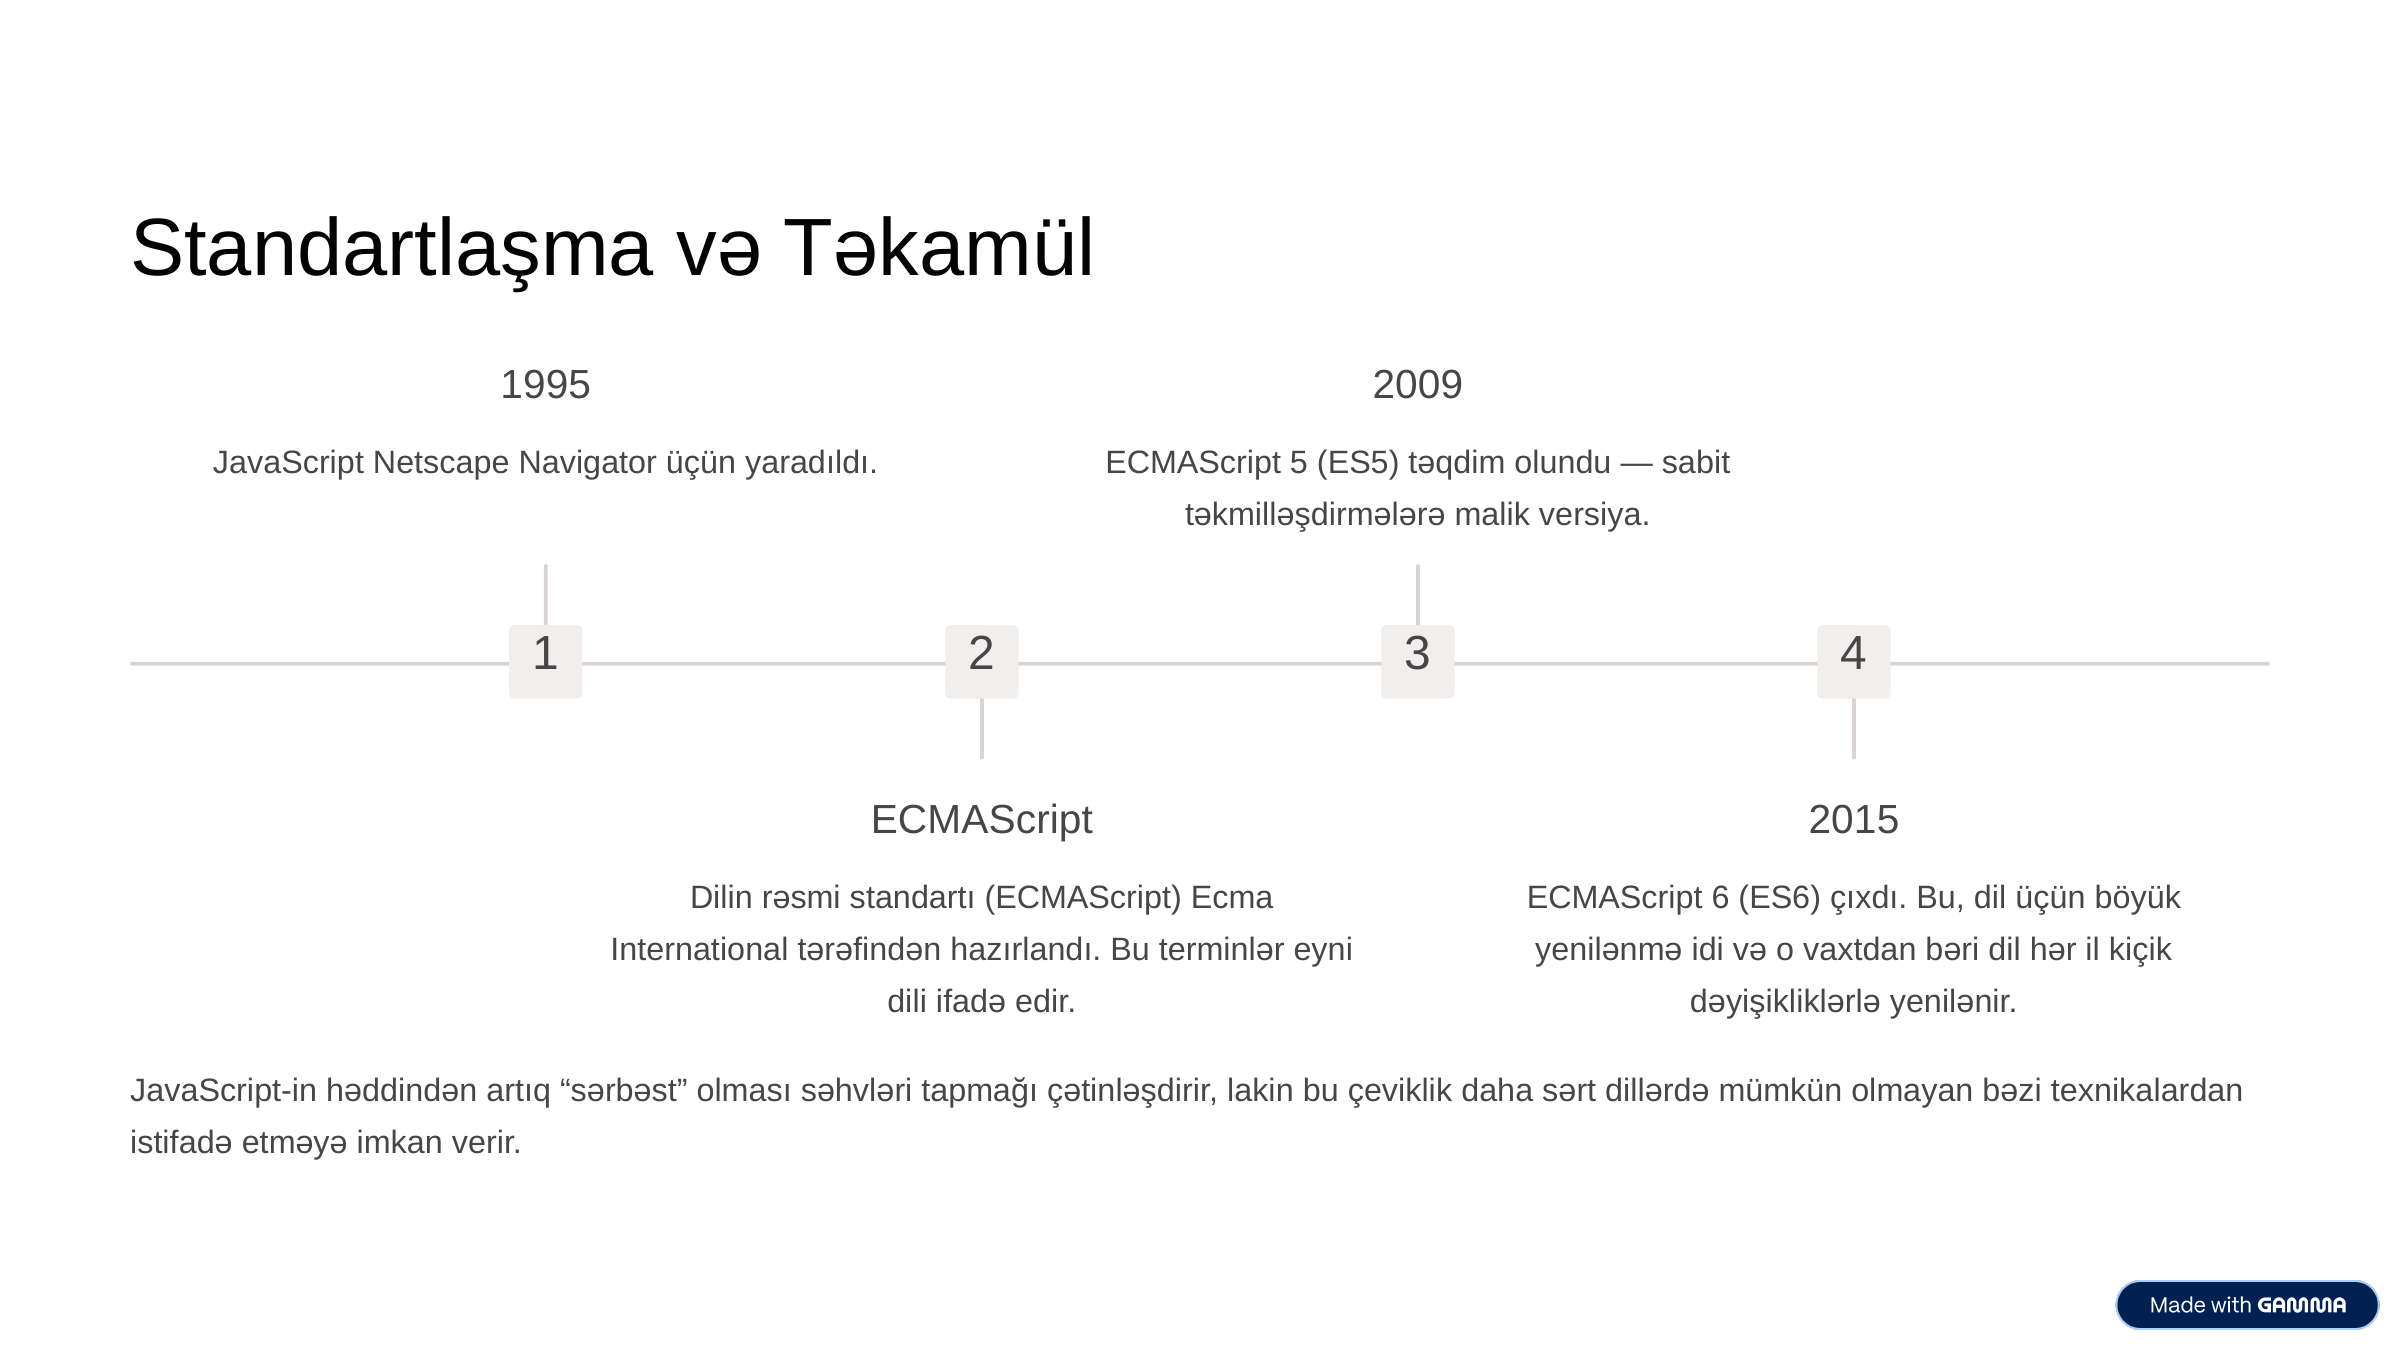

Standartlaşma və Təkamül
1995
2009
JavaScript Netscape Navigator üçün yaradıldı.
ECMAScript 5 (ES5) təqdim olundu — sabit təkmilləşdirmələrə malik versiya.

1
2
3
4

ECMAScript
2015
Dilin rəsmi standartı (ECMAScript) Ecma International tərəfindən hazırlandı. Bu terminlər eyni dili ifadə edir.
ECMAScript 6 (ES6) çıxdı. Bu, dil üçün böyük yenilənmə idi və o vaxtdan bəri dil hər il kiçik dəyişikliklərlə yenilənir.
JavaScript-in həddindən artıq “sərbəst” olması səhvləri tapmağı çətinləşdirir, lakin bu çeviklik daha sərt dillərdə mümkün olmayan bəzi texnikalardan istifadə etməyə imkan verir.